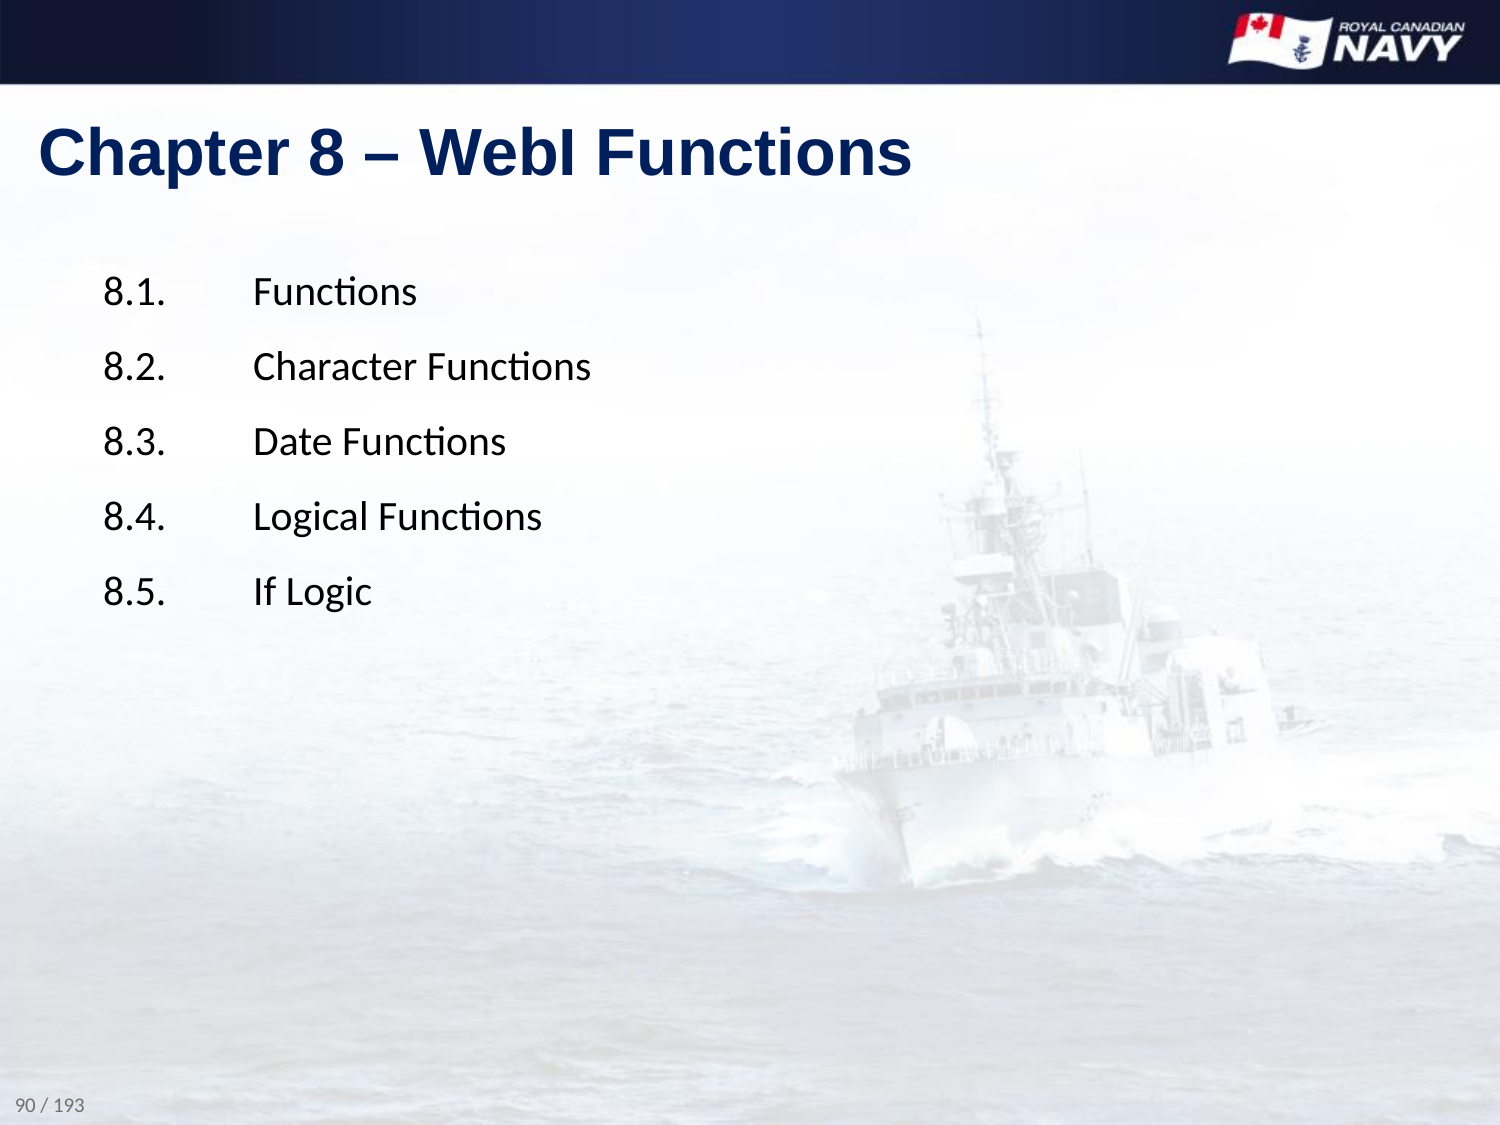

# Chapter 8 – WebI Functions
8.1.	Functions
8.2.	Character Functions
8.3.	Date Functions
8.4.	Logical Functions
8.5.	If Logic
90 / 193